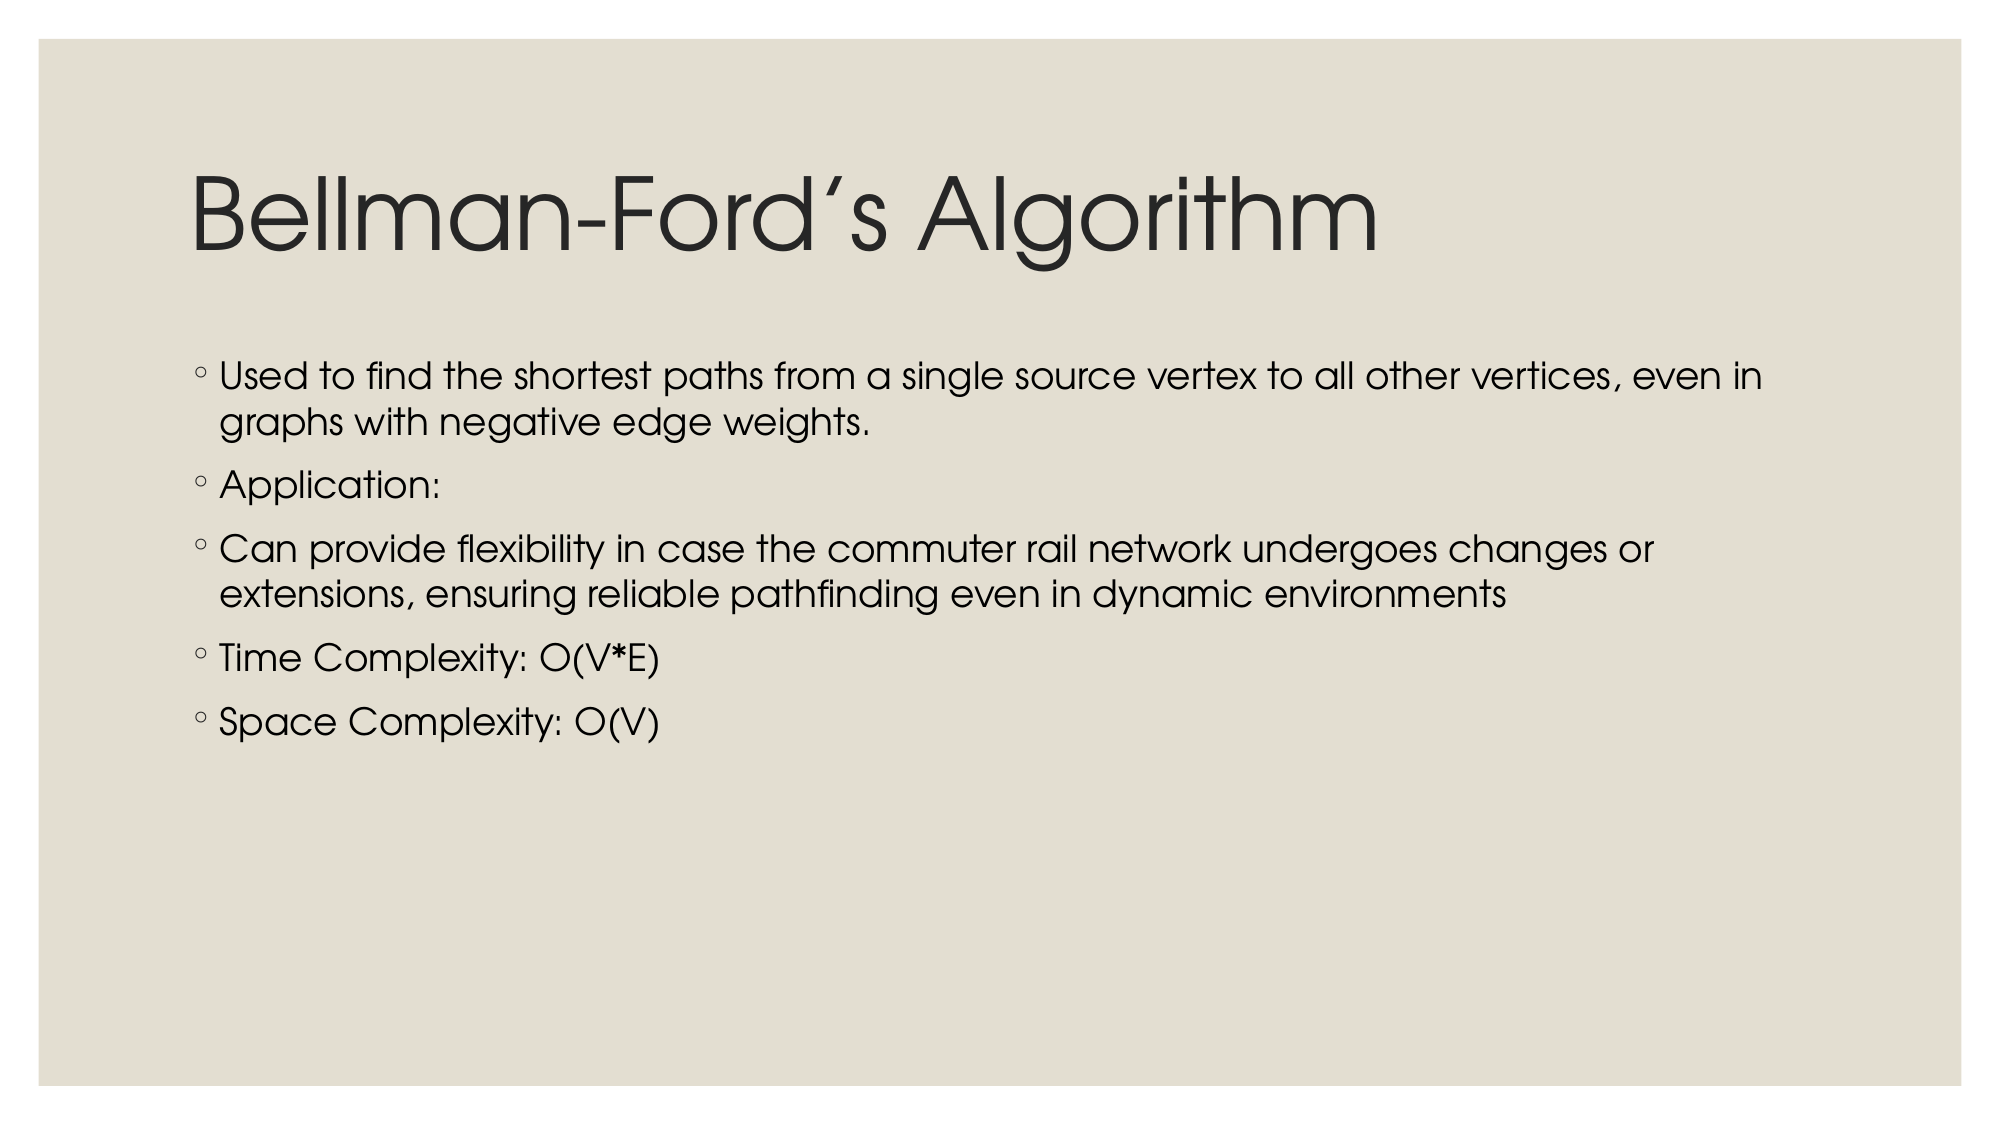

# Bellman-Ford’s Algorithm
Used to find the shortest paths from a single source vertex to all other vertices, even in graphs with negative edge weights.
Application:
Can provide flexibility in case the commuter rail network undergoes changes or extensions, ensuring reliable pathfinding even in dynamic environments
Time Complexity: O(V*E)
Space Complexity: O(V)